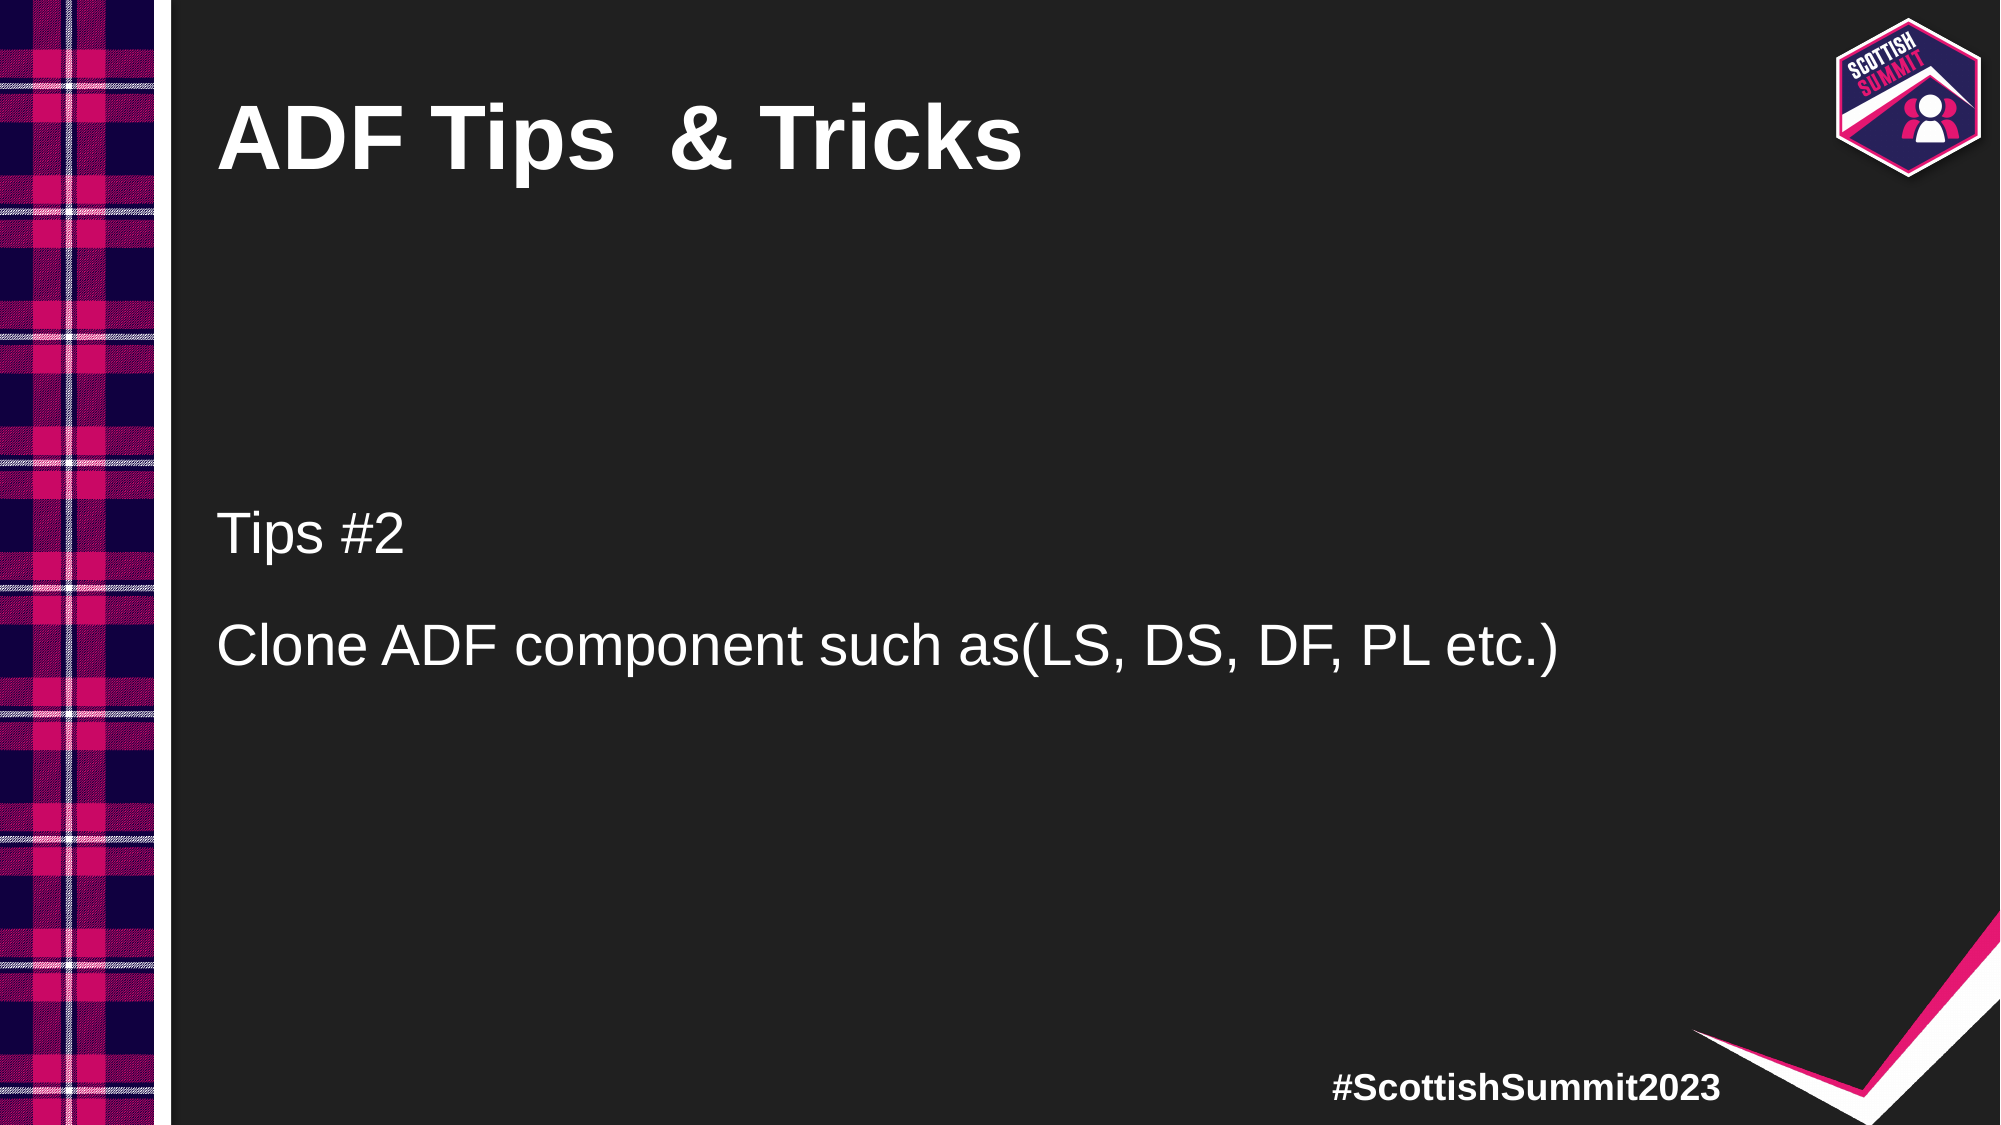

# ADF Tips  & Tricks

Tips #2
Clone ADF component such as(LS, DS, DF, PL etc.)